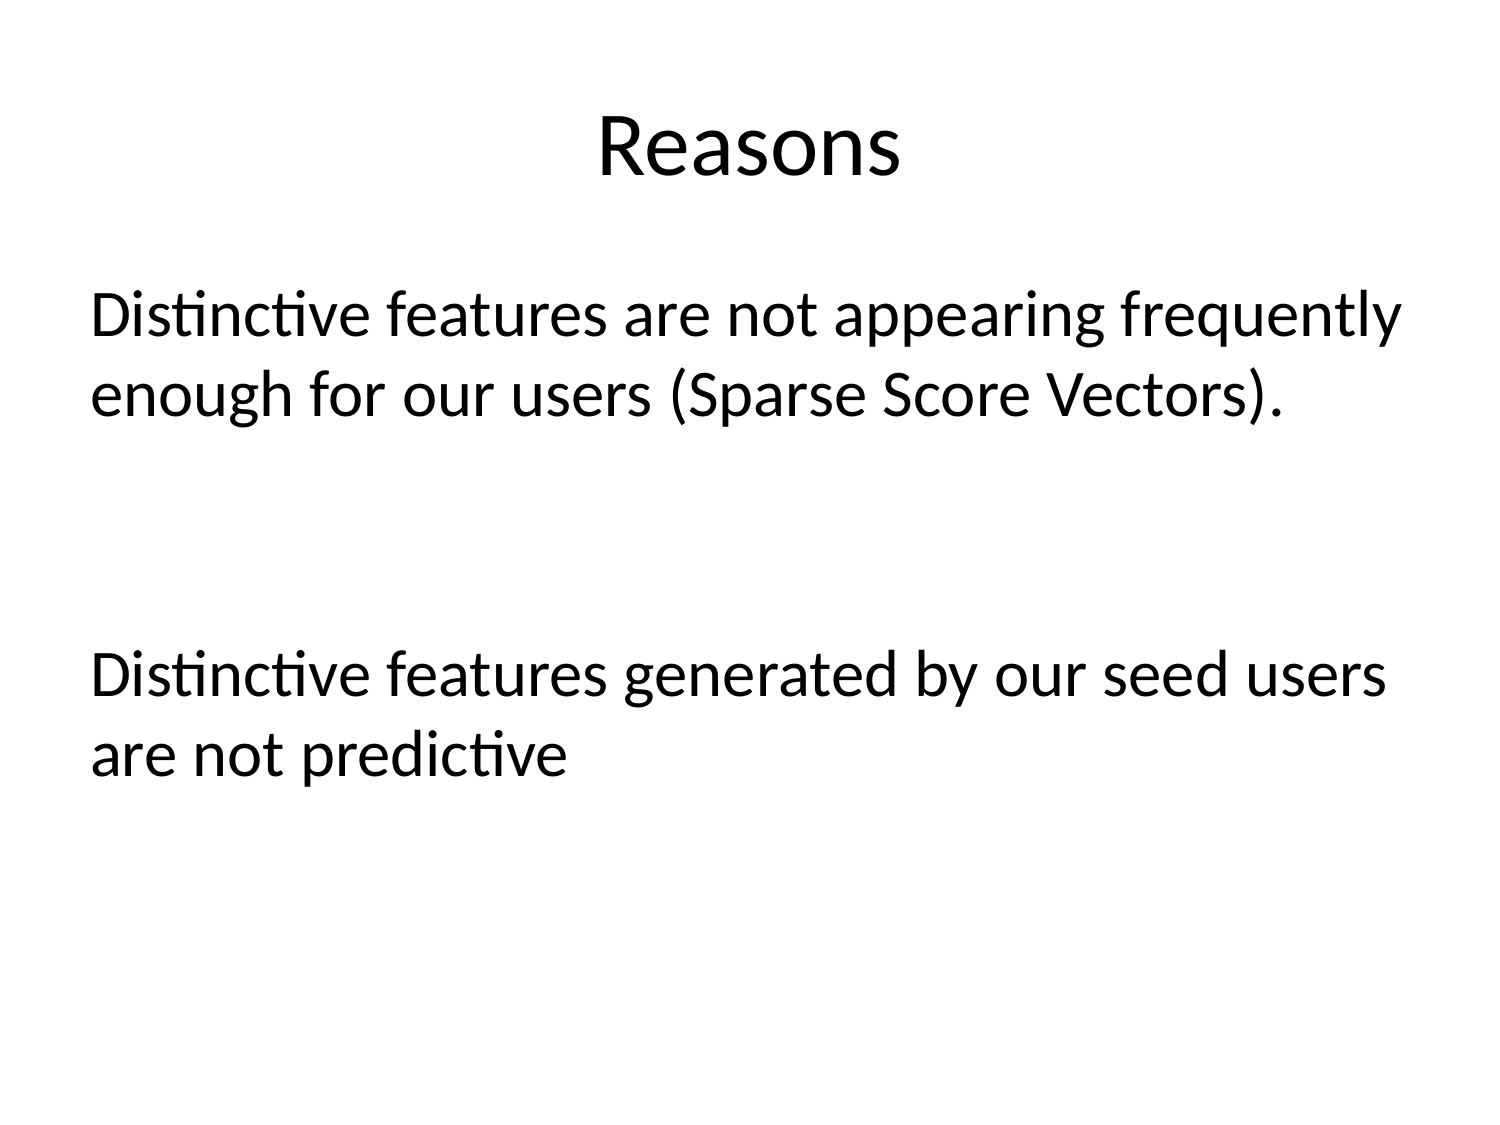

# Reasons
Distinctive features are not appearing frequently enough for our users (Sparse Score Vectors).

Distinctive features generated by our seed users are not predictive